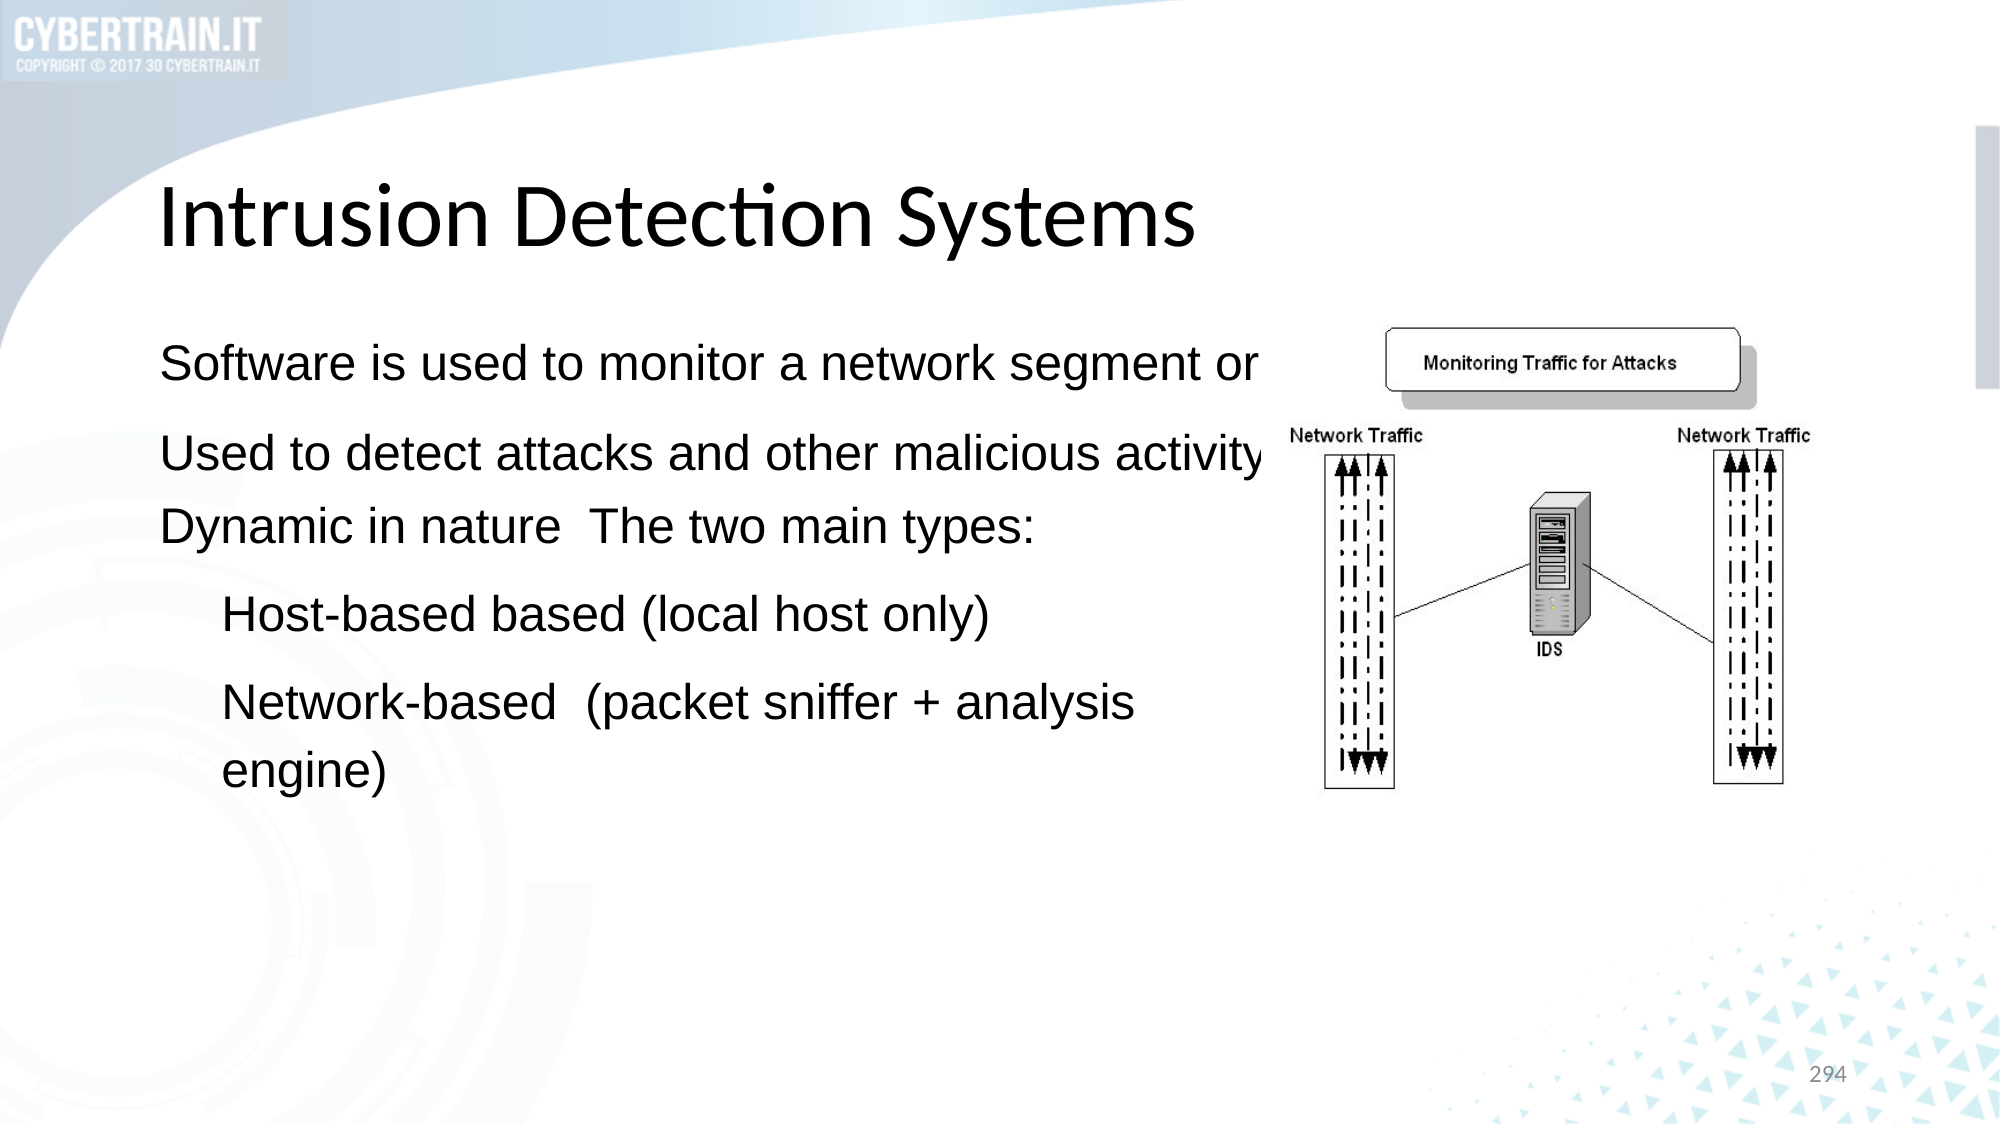

# Intrusion Detection Systems
Software is used to monitor a network segment or an individual  computer
Used to detect attacks and other malicious activity
Dynamic in nature  The two main types:
Host-based based (local host only)
Network-based  (packet sniffer + analysis engine)

294